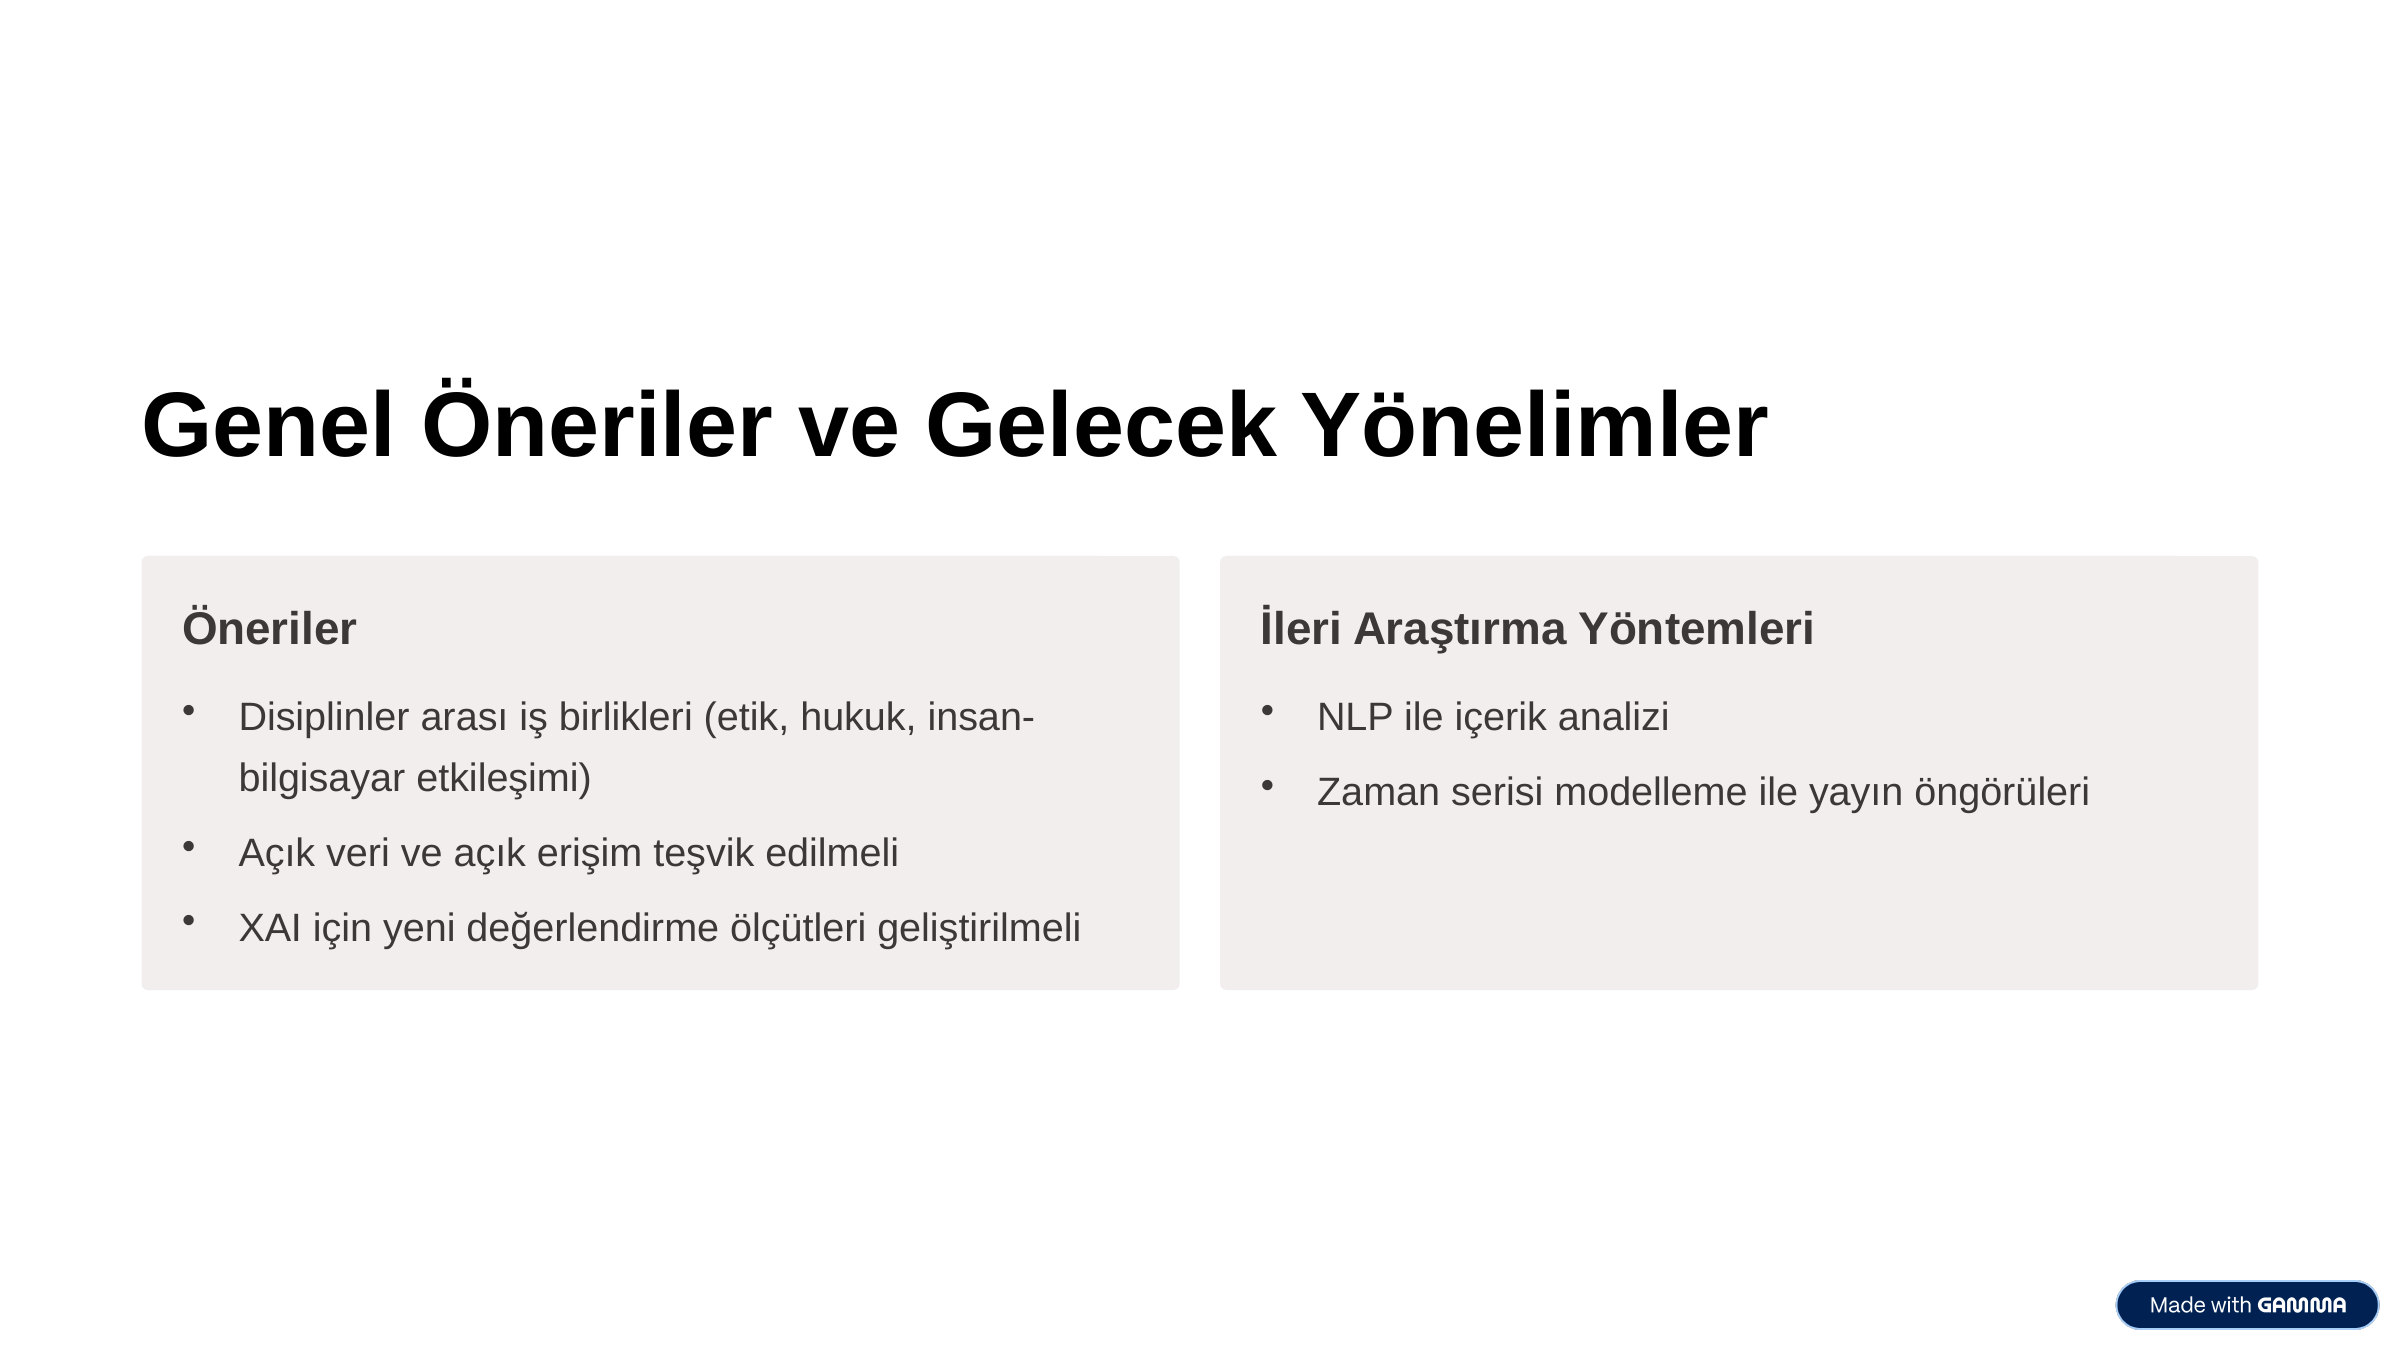

Genel Öneriler ve Gelecek Yönelimler

Öneriler
İleri Araştırma Yöntemleri
Disiplinler arası iş birlikleri (etik, hukuk, insan-bilgisayar etkileşimi)
NLP ile içerik analizi
Zaman serisi modelleme ile yayın öngörüleri
Açık veri ve açık erişim teşvik edilmeli
XAI için yeni değerlendirme ölçütleri geliştirilmeli